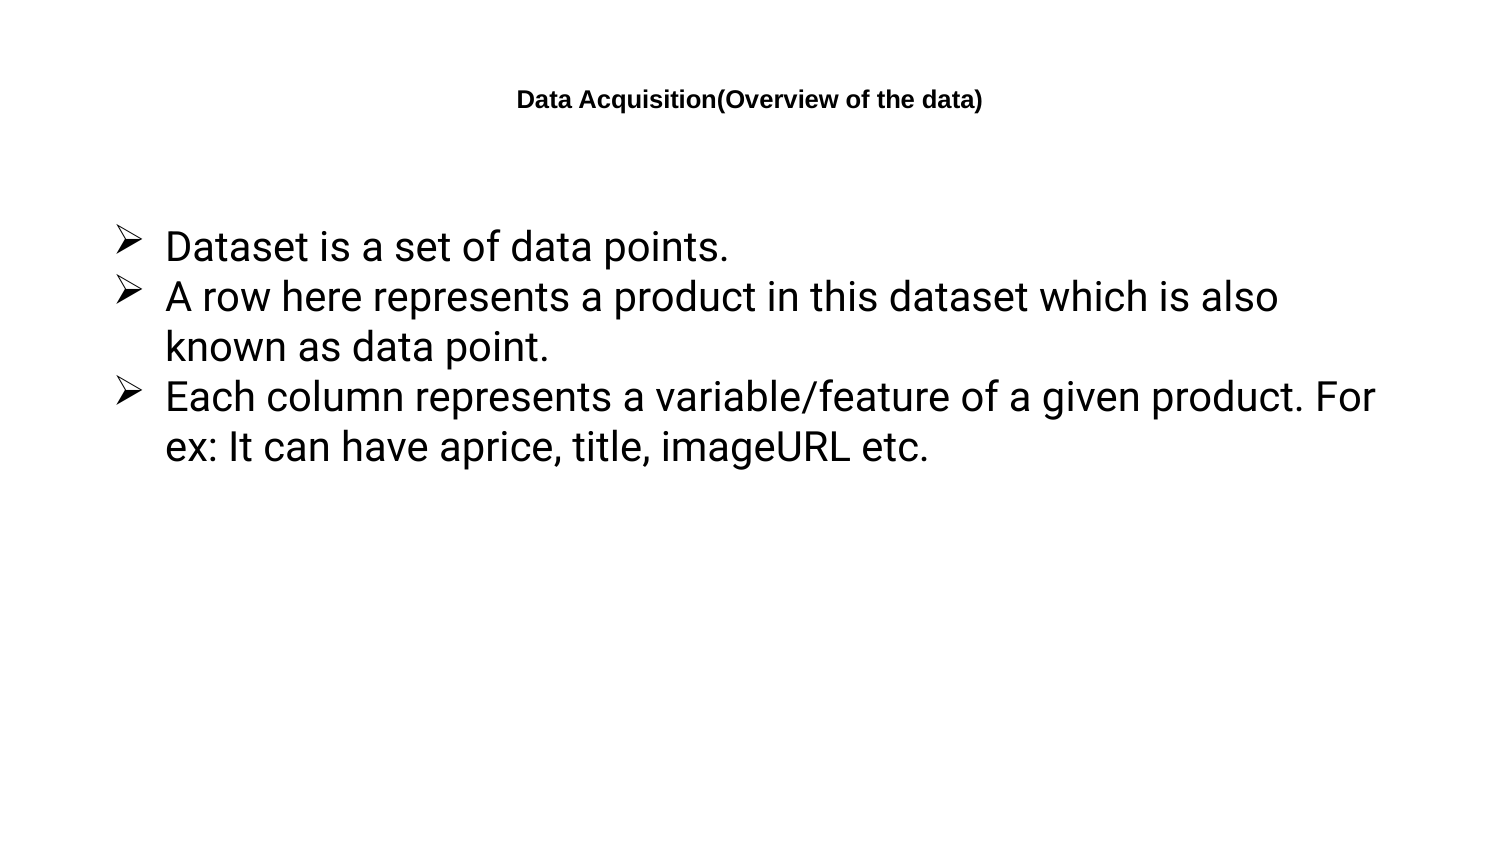

# Data Acquisition(Overview of the data)
Dataset is a set of data points.
A row here represents a product in this dataset which is also known as data point.
Each column represents a variable/feature of a given product. For ex: It can have aprice, title, imageURL etc.